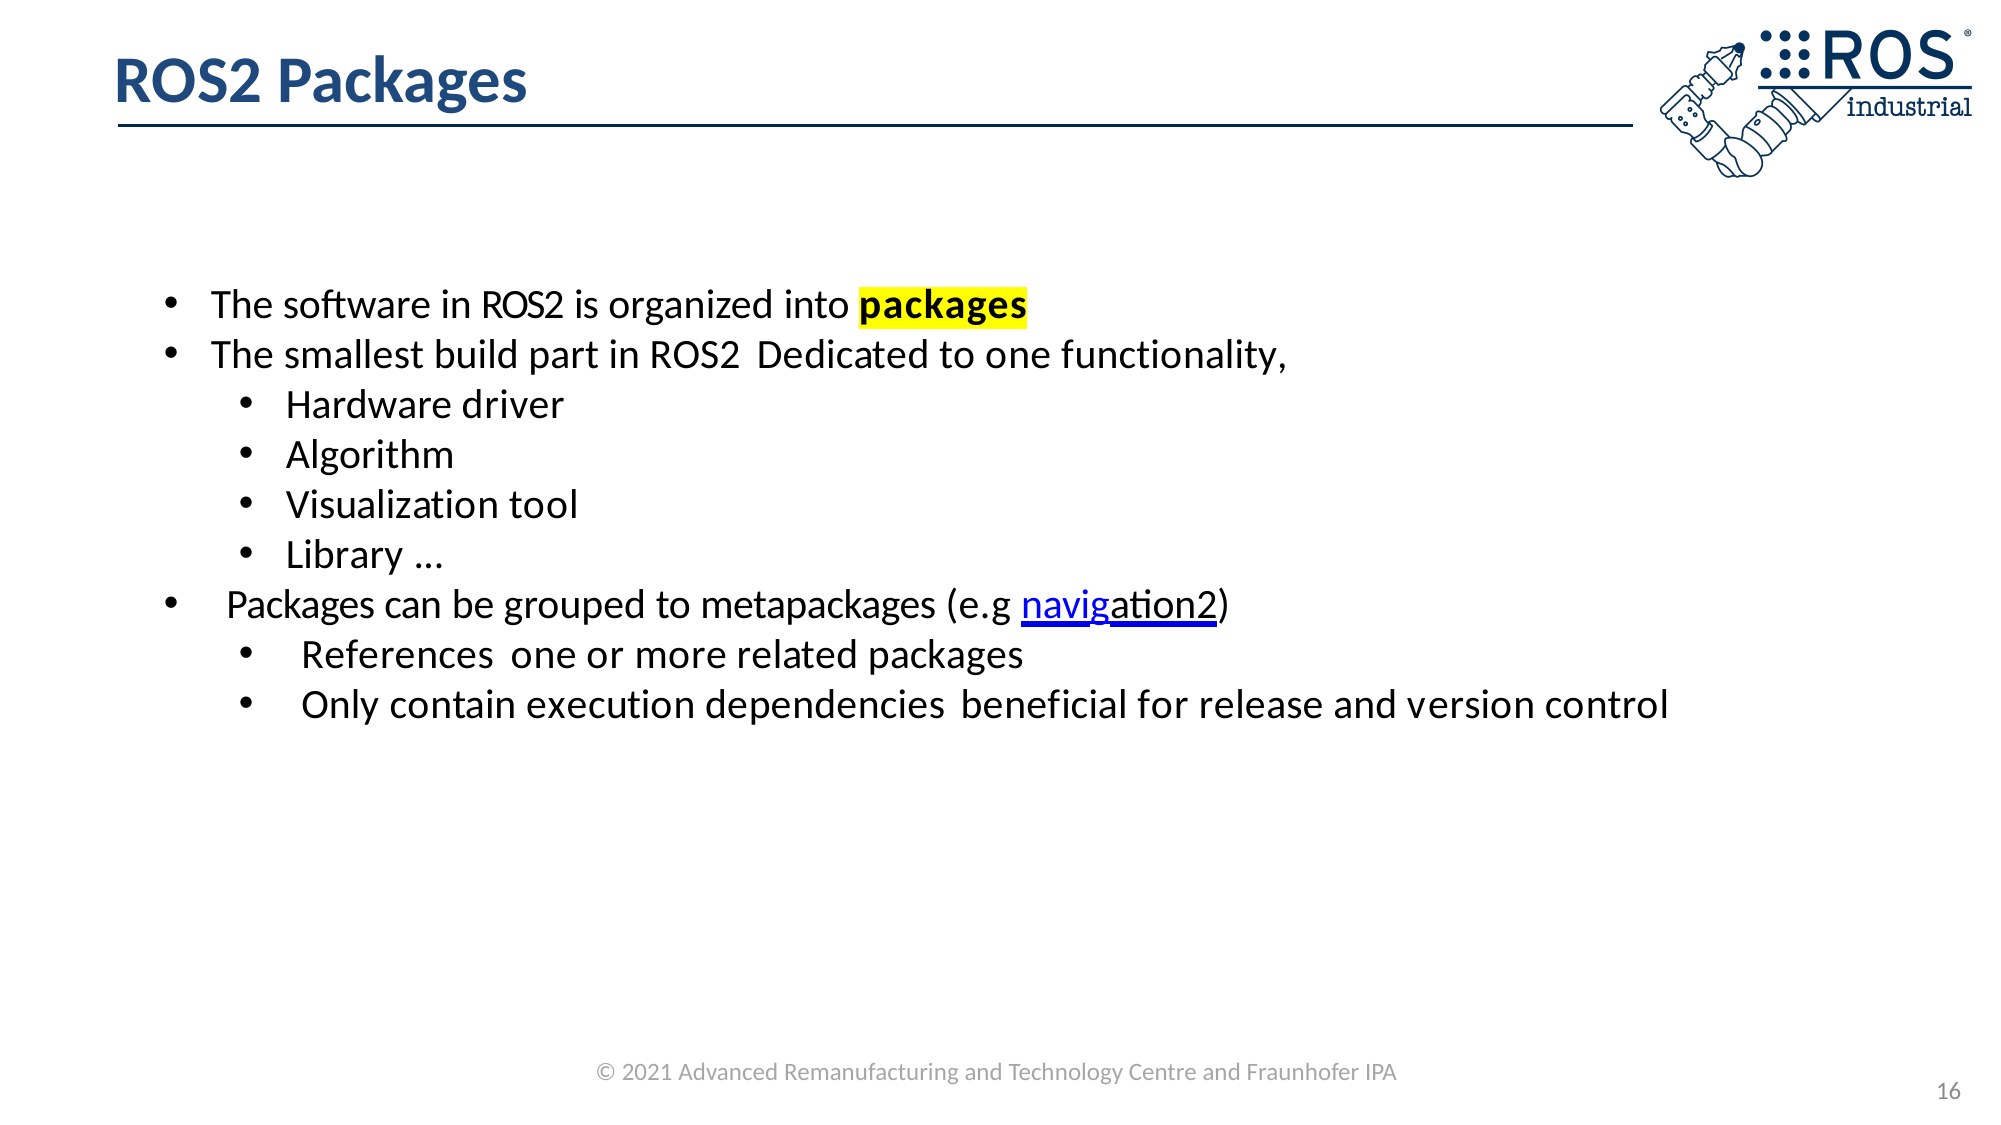

# ROS2 Packages
The software in ROS2 is organized into packages
The smallest build part in ROS2  Dedicated to one functionality,
Hardware driver
Algorithm
Visualization tool
Library ...
Packages can be grouped to metapackages (e.g navigation2)
References  one or more related packages
Only contain execution dependencies  beneficial for release and version control
16